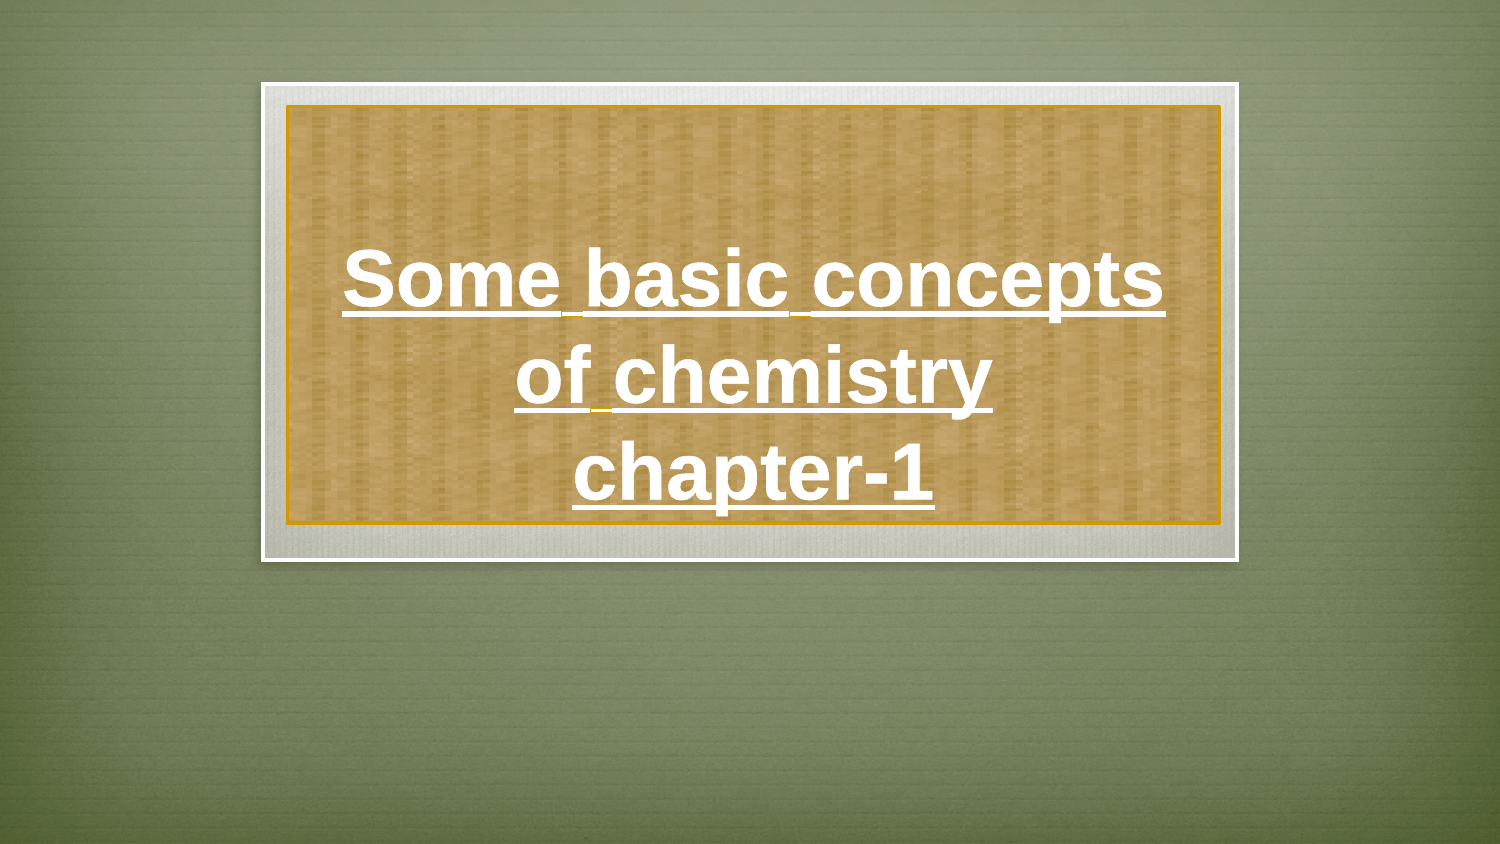

# Some basic concepts of chemistry chapter-1